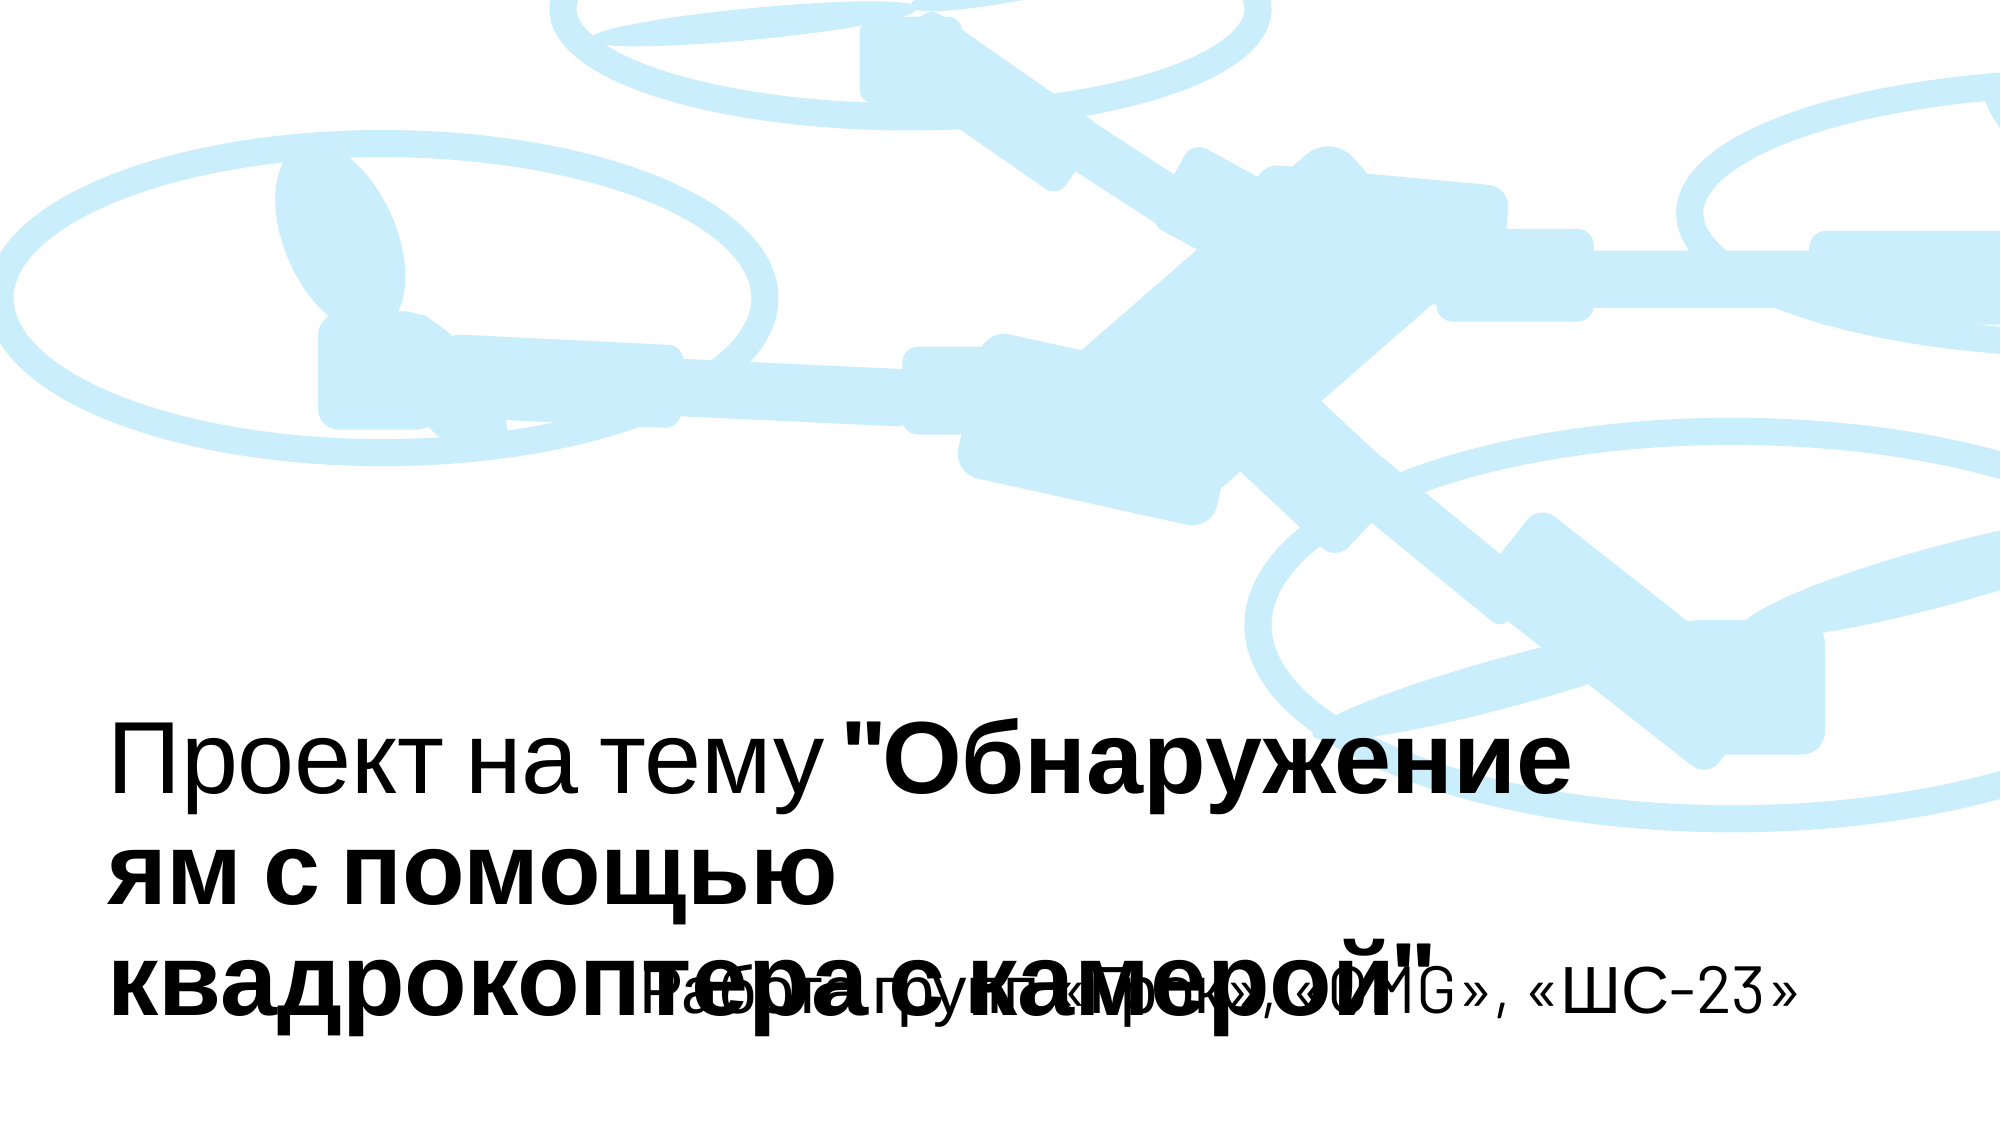

# Проект на тему "Обнаружение ям с помощью квадрокоптера с камерой"
Работа групп «Грок», «OMG», «ШС-23»